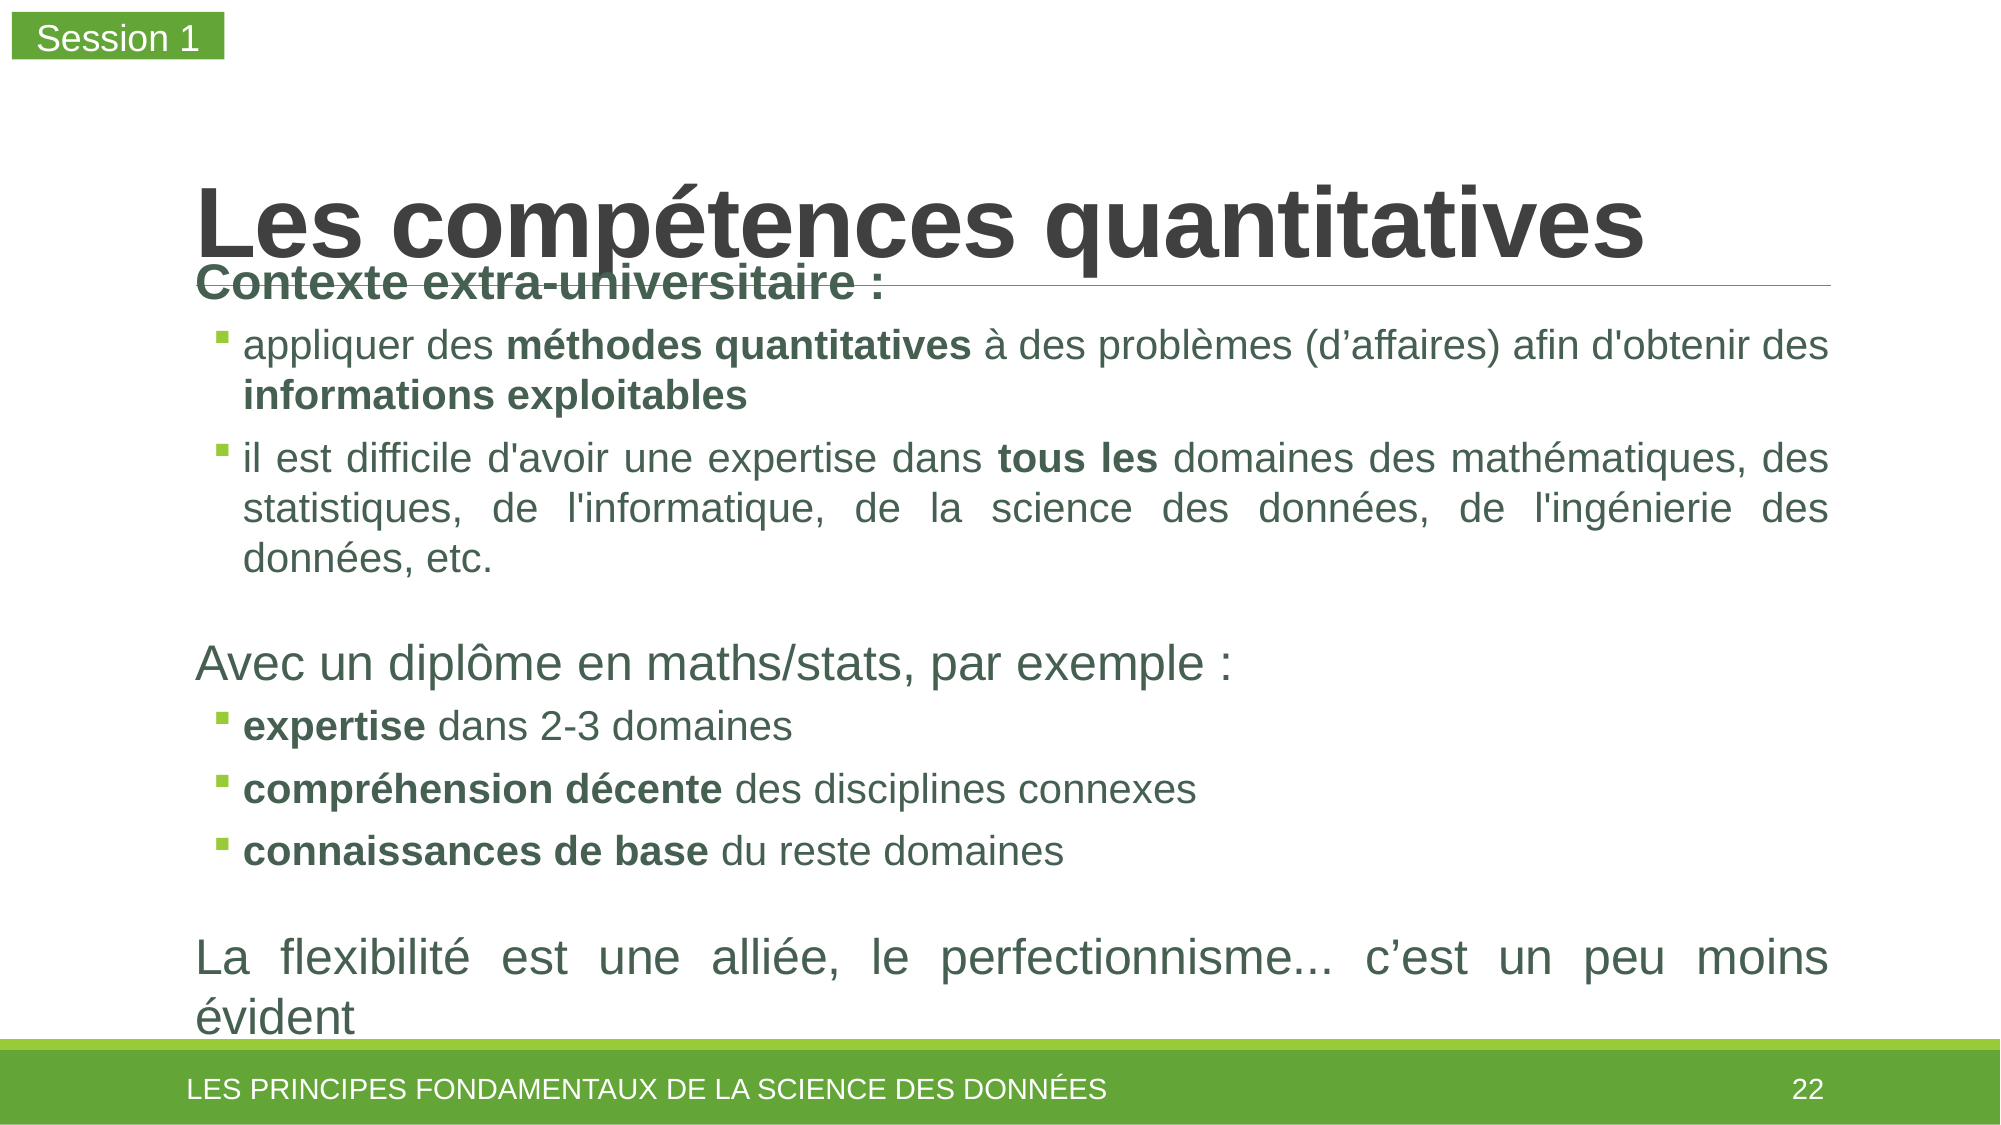

Session 1
# Les compétences quantitatives
Contexte extra-universitaire :
appliquer des méthodes quantitatives à des problèmes (d’affaires) afin d'obtenir des informations exploitables
il est difficile d'avoir une expertise dans tous les domaines des mathématiques, des statistiques, de l'informatique, de la science des données, de l'ingénierie des données, etc.
Avec un diplôme en maths/stats, par exemple :
expertise dans 2-3 domaines
compréhension décente des disciplines connexes
connaissances de base du reste domaines
La flexibilité est une alliée, le perfectionnisme... c’est un peu moins évident
LES PRINCIPES FONDAMENTAUX DE LA SCIENCE DES DONNÉES
22